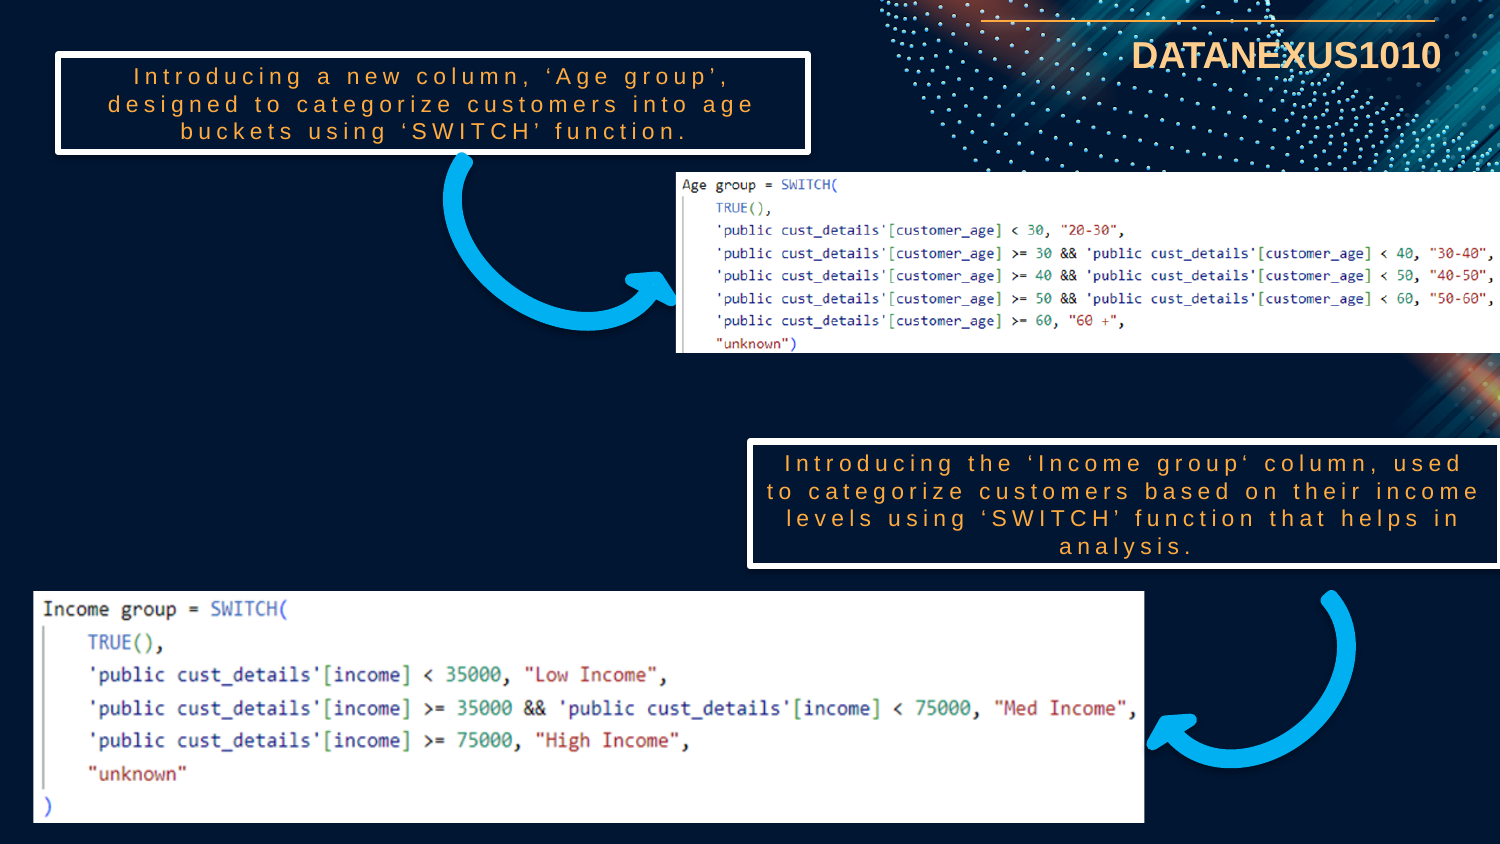

Introducing a new column, ‘Age group’, designed to categorize customers into age buckets using ‘SWITCH’ function.

Introducing the ‘Income group‘ column, used to categorize customers based on their income levels using ‘SWITCH’ function that helps in analysis.